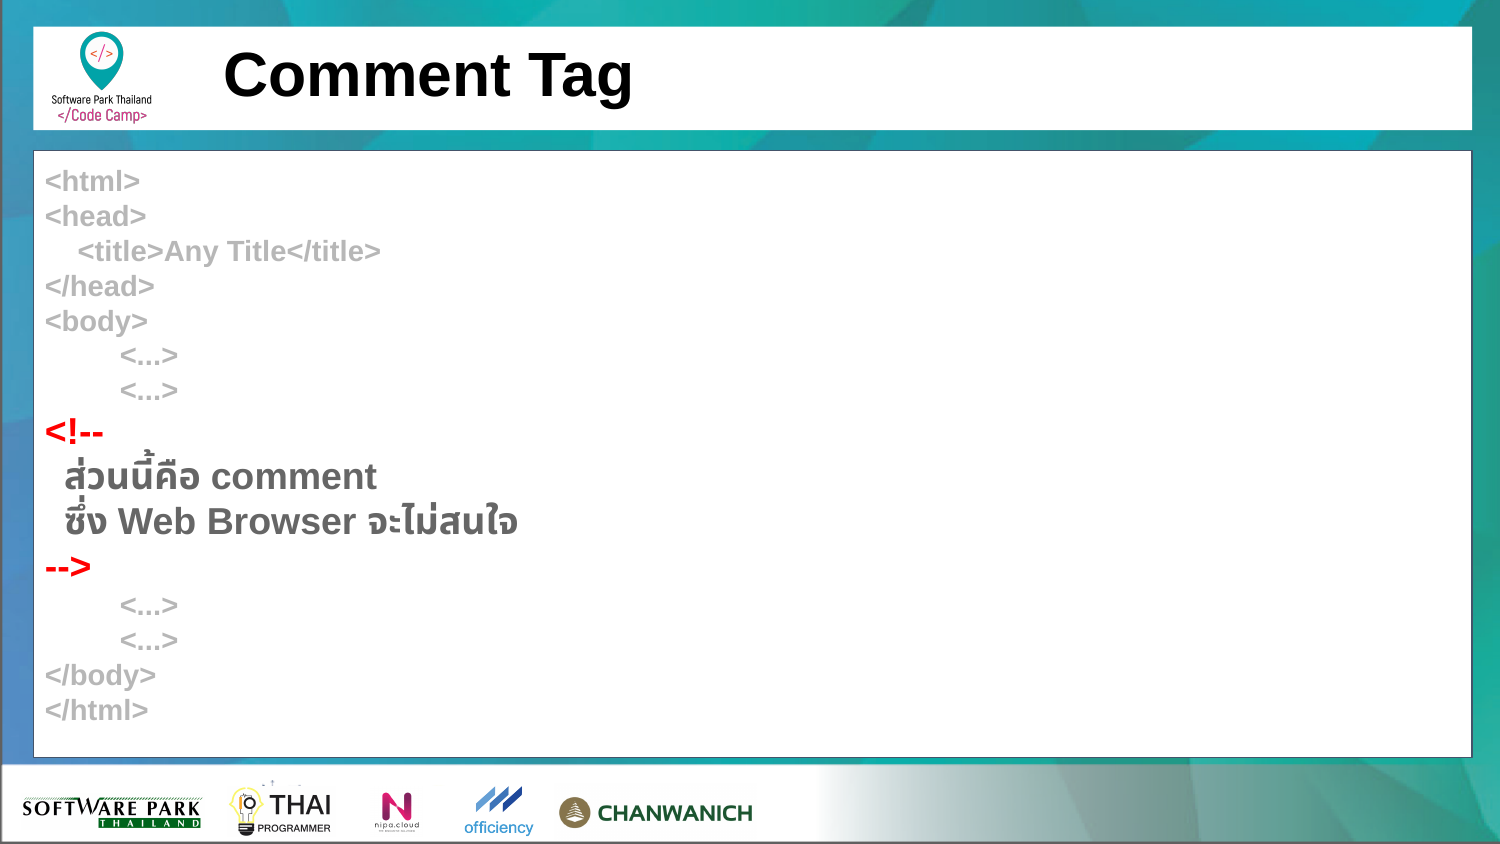

# Comment Tag
<html>
<head>
    <title>Any Title</title>
</head>
<body>
<...>
<...>
<!--
  ส่วนนี้คือ comment
  ซึ่ง Web Browser จะไม่สนใจ
-->
<...>
<...>
</body>
</html>